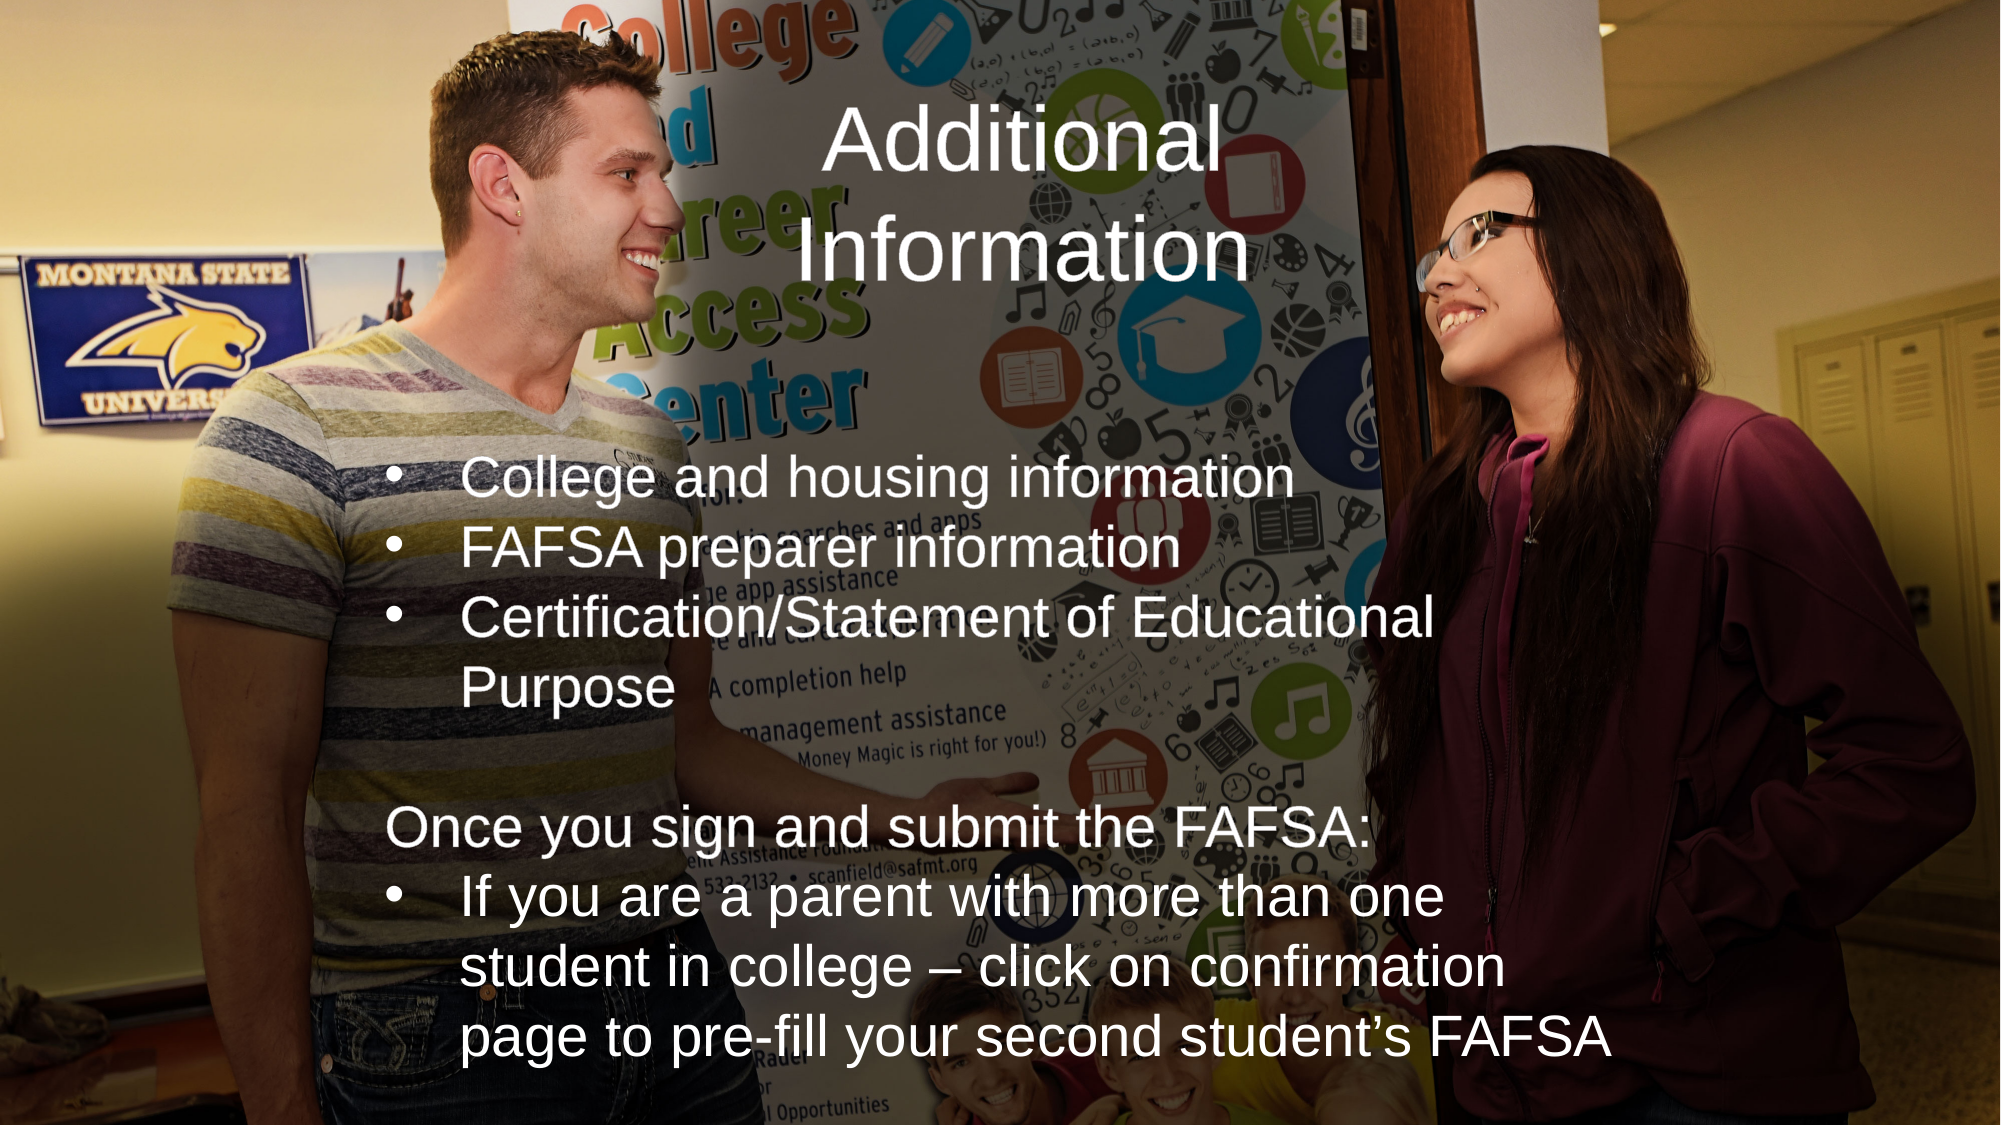

Additional Information
College and housing information
FAFSA preparer information
Certification/Statement of Educational Purpose

Once you sign and submit the FAFSA:
If you are a parent with more than one student in college – click on confirmation page to pre-fill your second student’s FAFSA